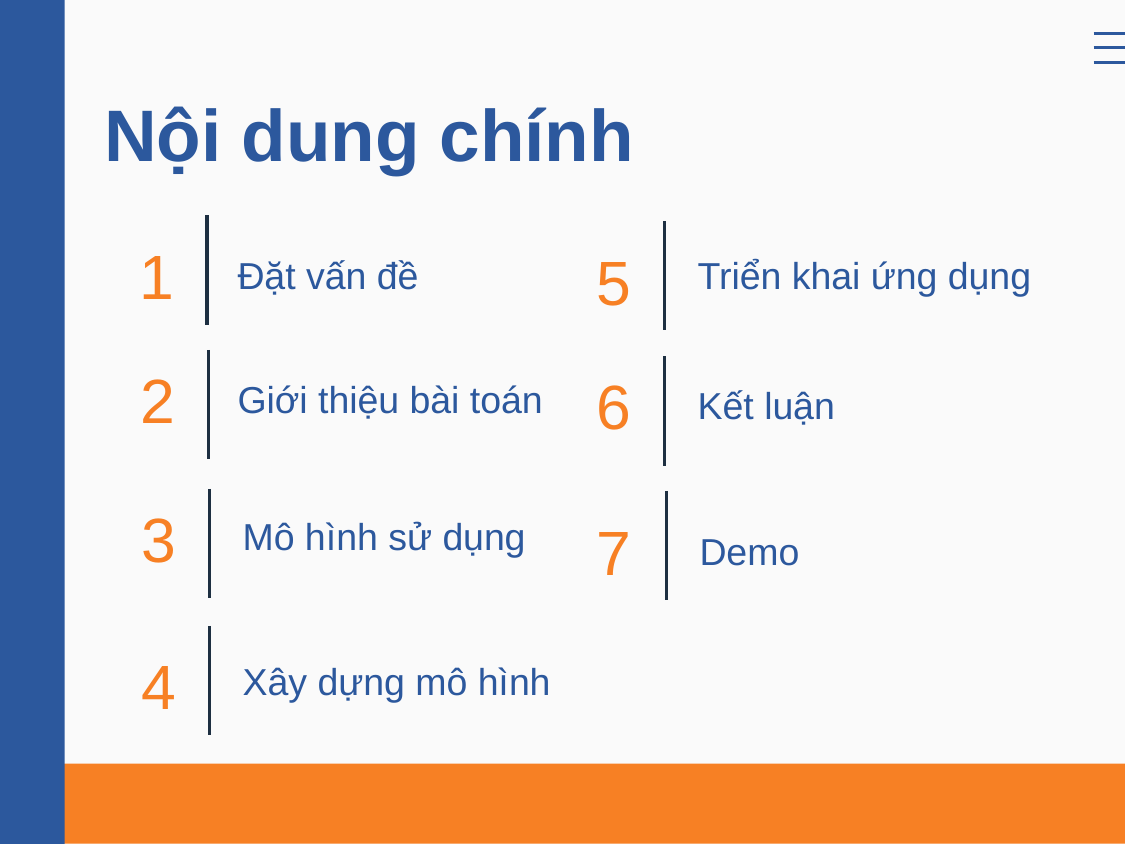

# Nội dung chính
Triển khai ứng dụng
Đặt vấn đề
1
5
Giới thiệu bài toán
Kết luận
2
6
Mô hình sử dụng
Demo
3
7
Xây dựng mô hình
4